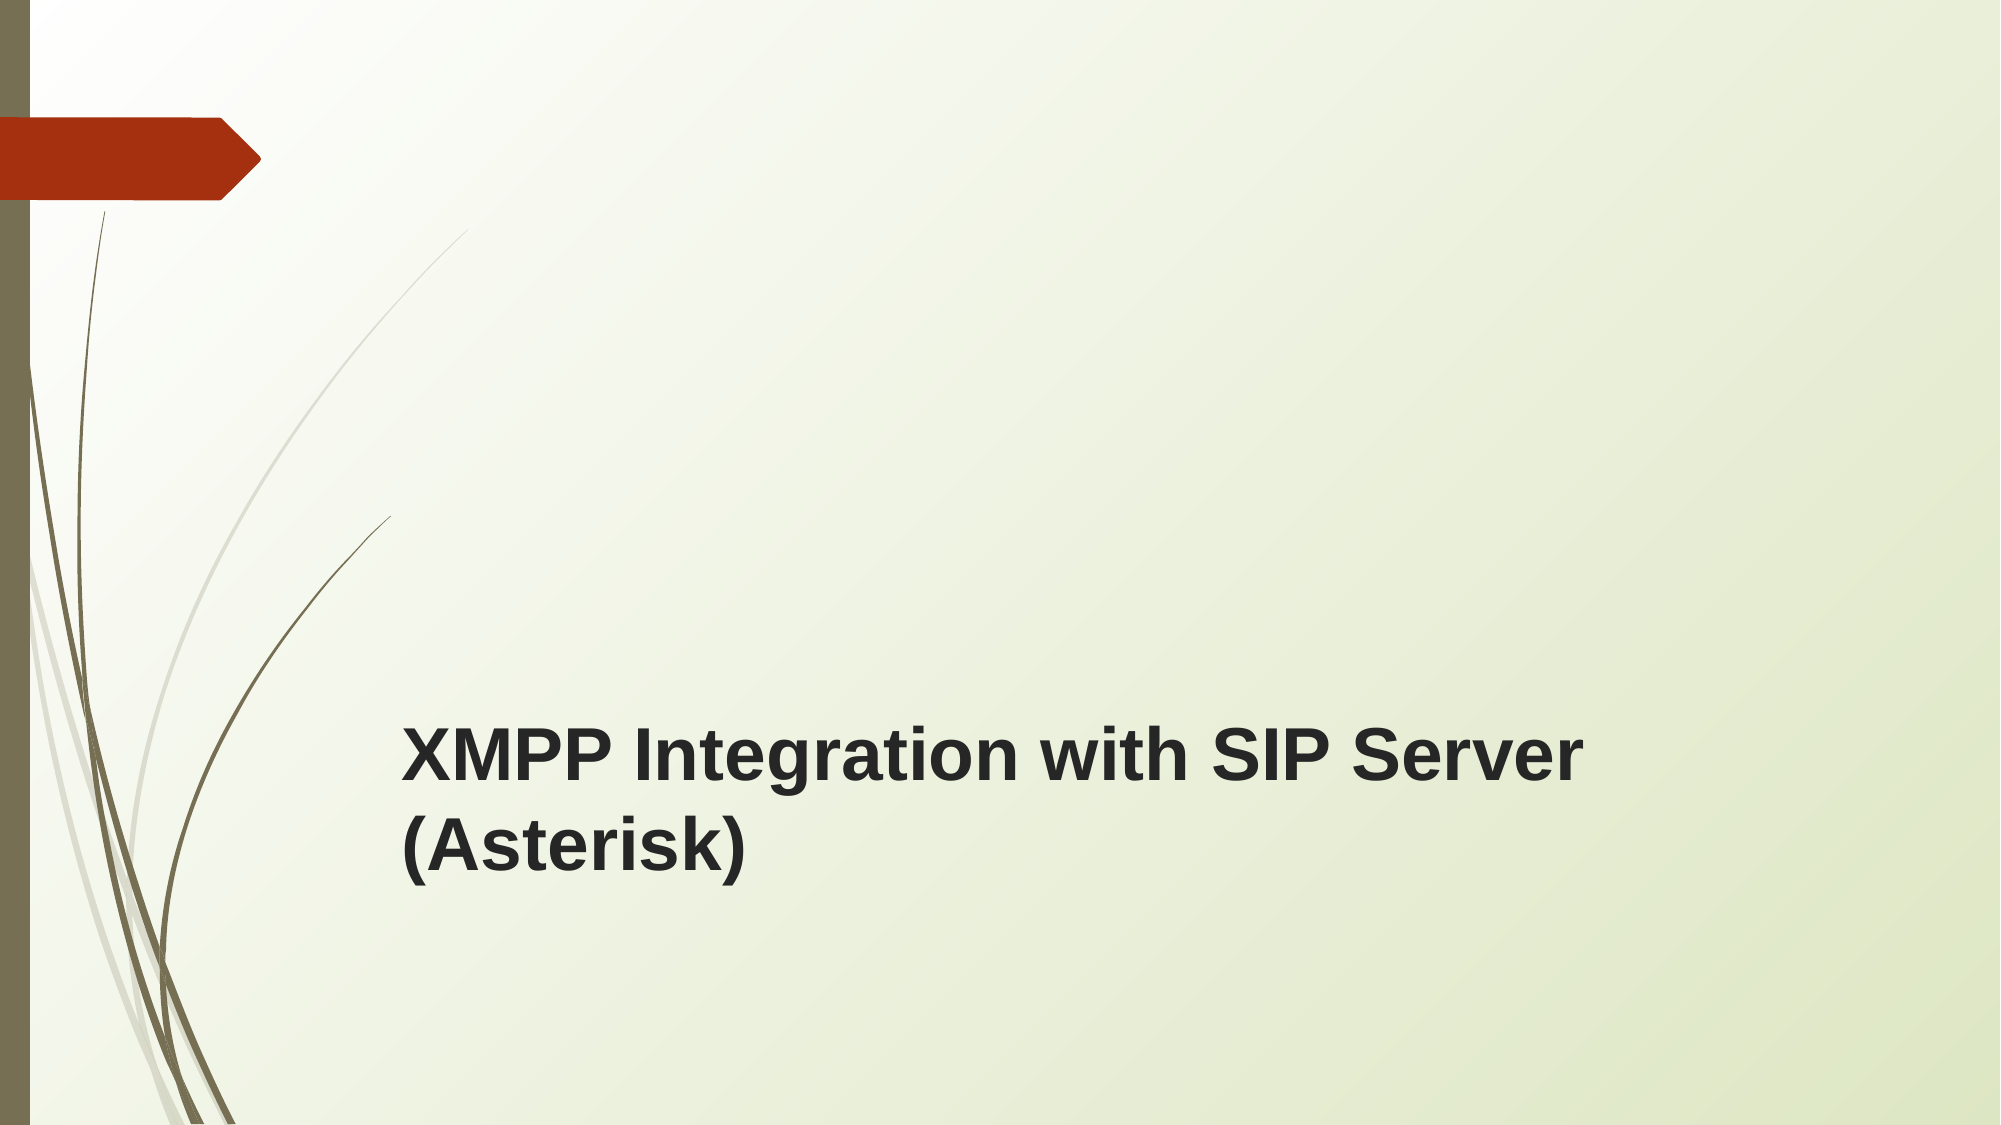

# XMPP Integration with SIP Server (Asterisk)